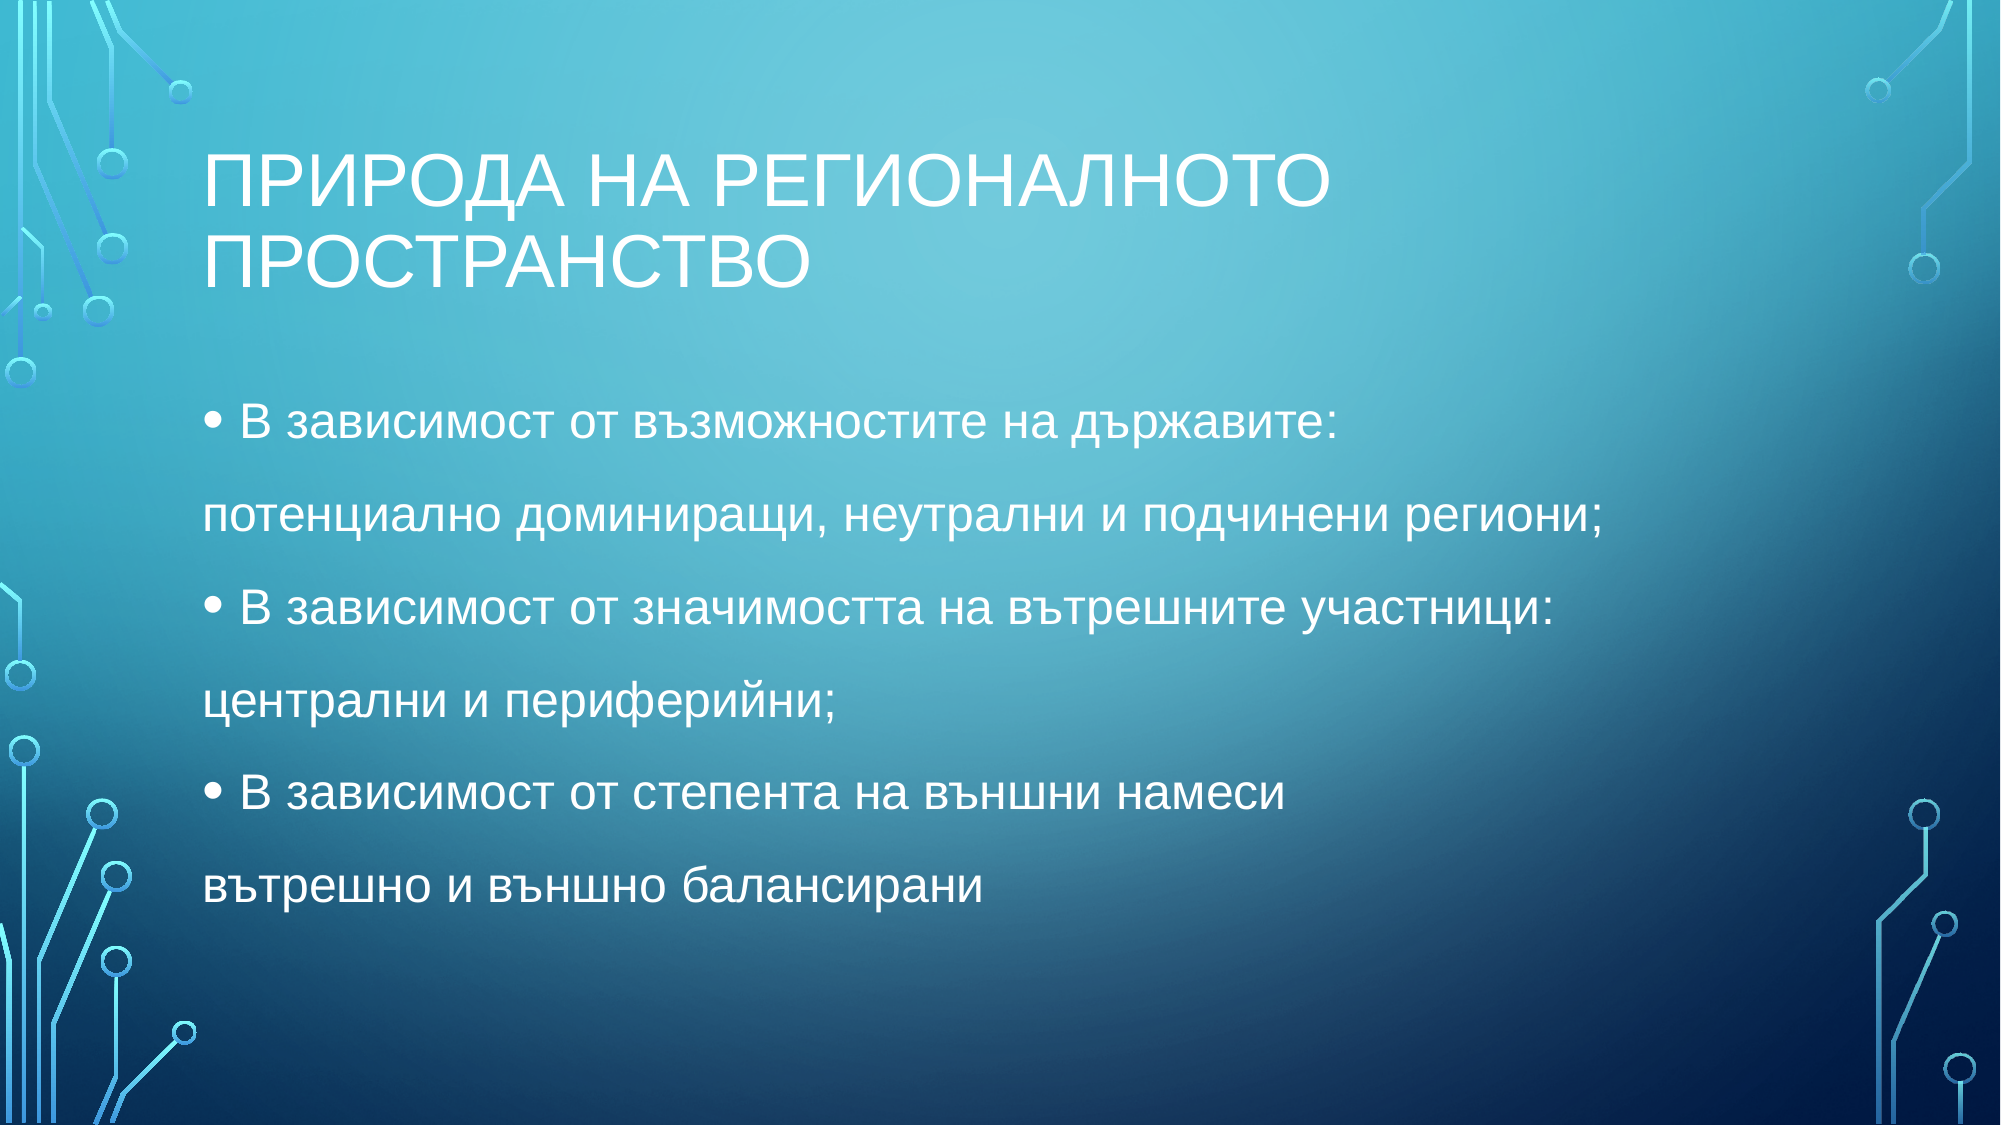

# Природа на регионалното пространство
В зависимост от възможностите на държавите:
потенциално доминиращи, неутрални и подчинени региони;
В зависимост от значимостта на вътрешните участници:
централни и периферийни;
В зависимост от степента на външни намеси
вътрешно и външно балансирани